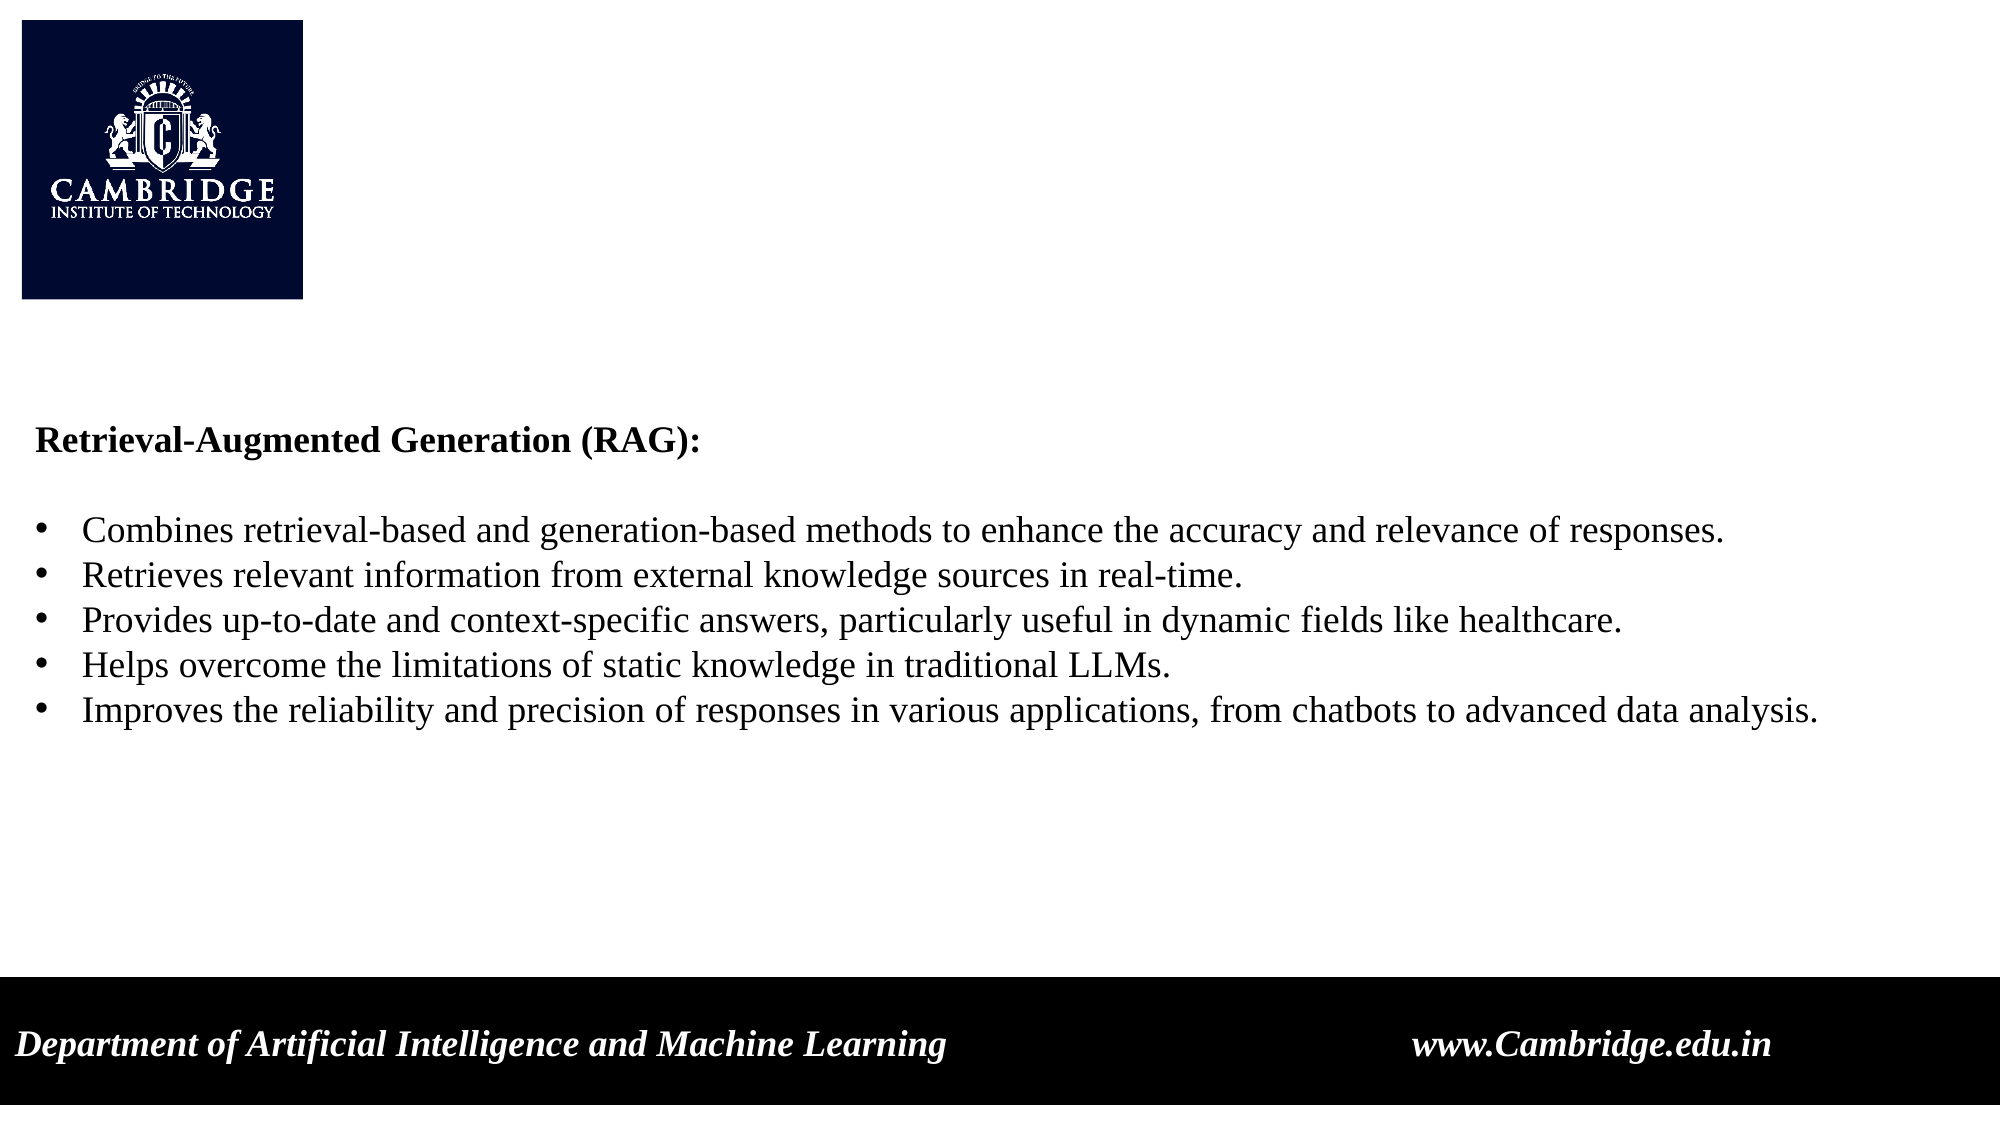

Retrieval-Augmented Generation (RAG):

Combines retrieval-based and generation-based methods to enhance the accuracy and relevance of responses.
Retrieves relevant information from external knowledge sources in real-time.
Provides up-to-date and context-specific answers, particularly useful in dynamic fields like healthcare.
Helps overcome the limitations of static knowledge in traditional LLMs.
Improves the reliability and precision of responses in various applications, from chatbots to advanced data analysis.

Department of Artificial Intelligence and Machine Learning                                                 www.Cambridge.edu.in